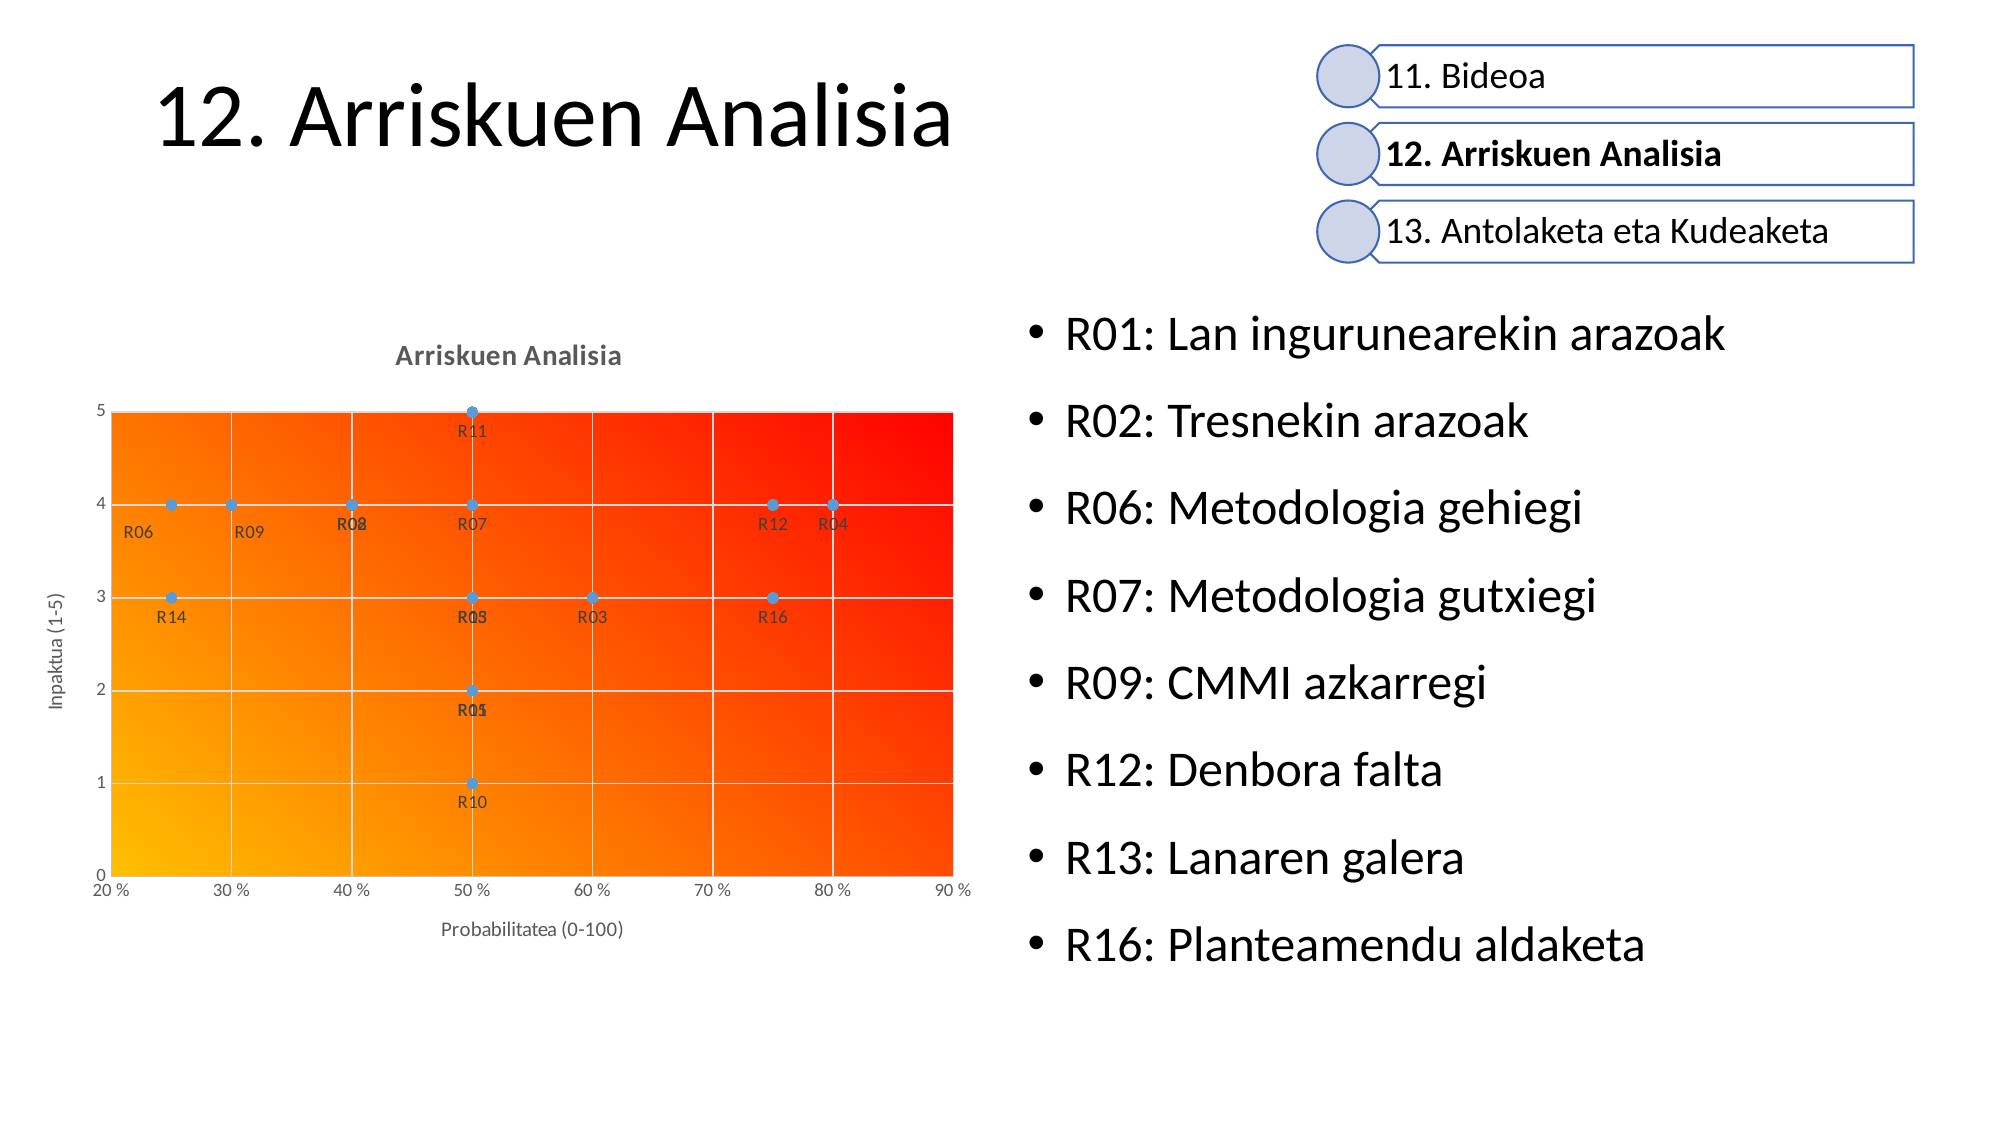

11. Bideoa
12. Arriskuen Analisia
13. Antolaketa eta Kudeaketa
# 12. Arriskuen Analisia
R01: Lan ingurunearekin arazoak
R02: Tresnekin arazoak
R06: Metodologia gehiegi
R07: Metodologia gutxiegi
R09: CMMI azkarregi
R12: Denbora falta
R13: Lanaren galera
R16: Planteamendu aldaketa

### Chart: Arriskuen Analisia

| Category | Inpaktua |
|---|---|